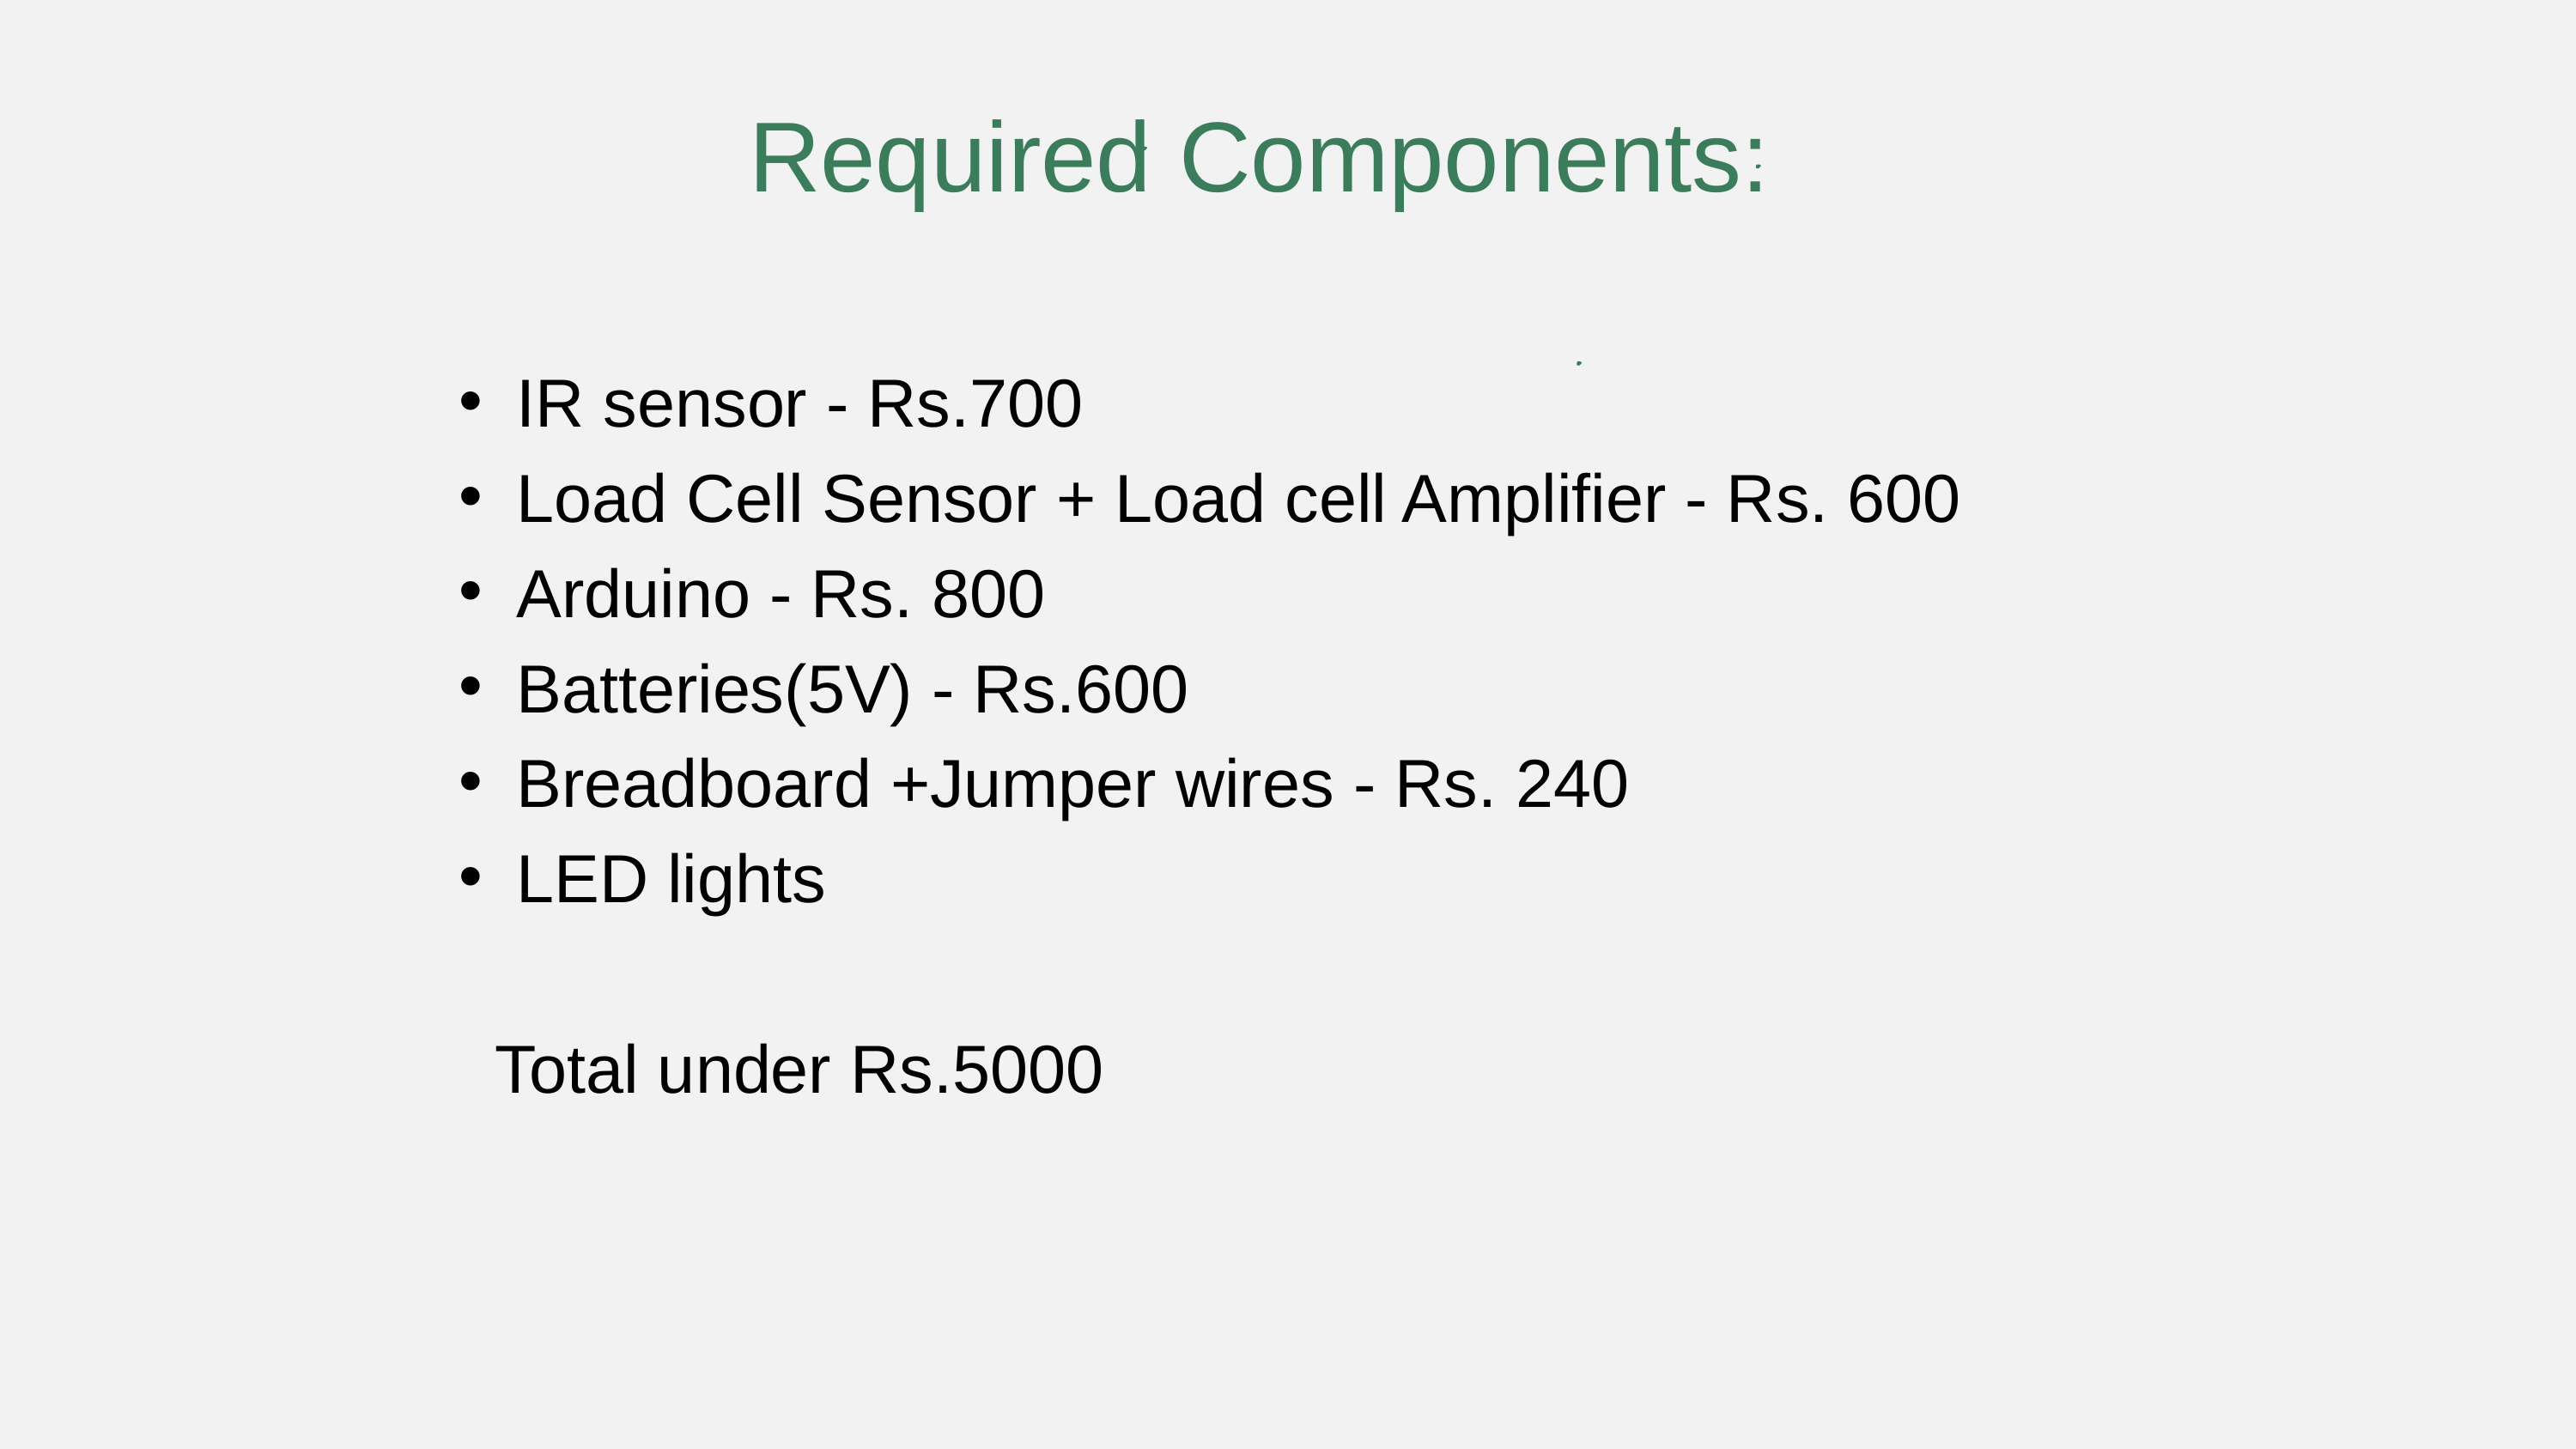

Required Components:

IR sensor - Rs.700
Load Cell Sensor + Load cell Amplifier - Rs. 600
Arduino - Rs. 800
Batteries(5V) - Rs.600
Breadboard +Jumper wires - Rs. 240
LED lights

     Total under Rs.5000